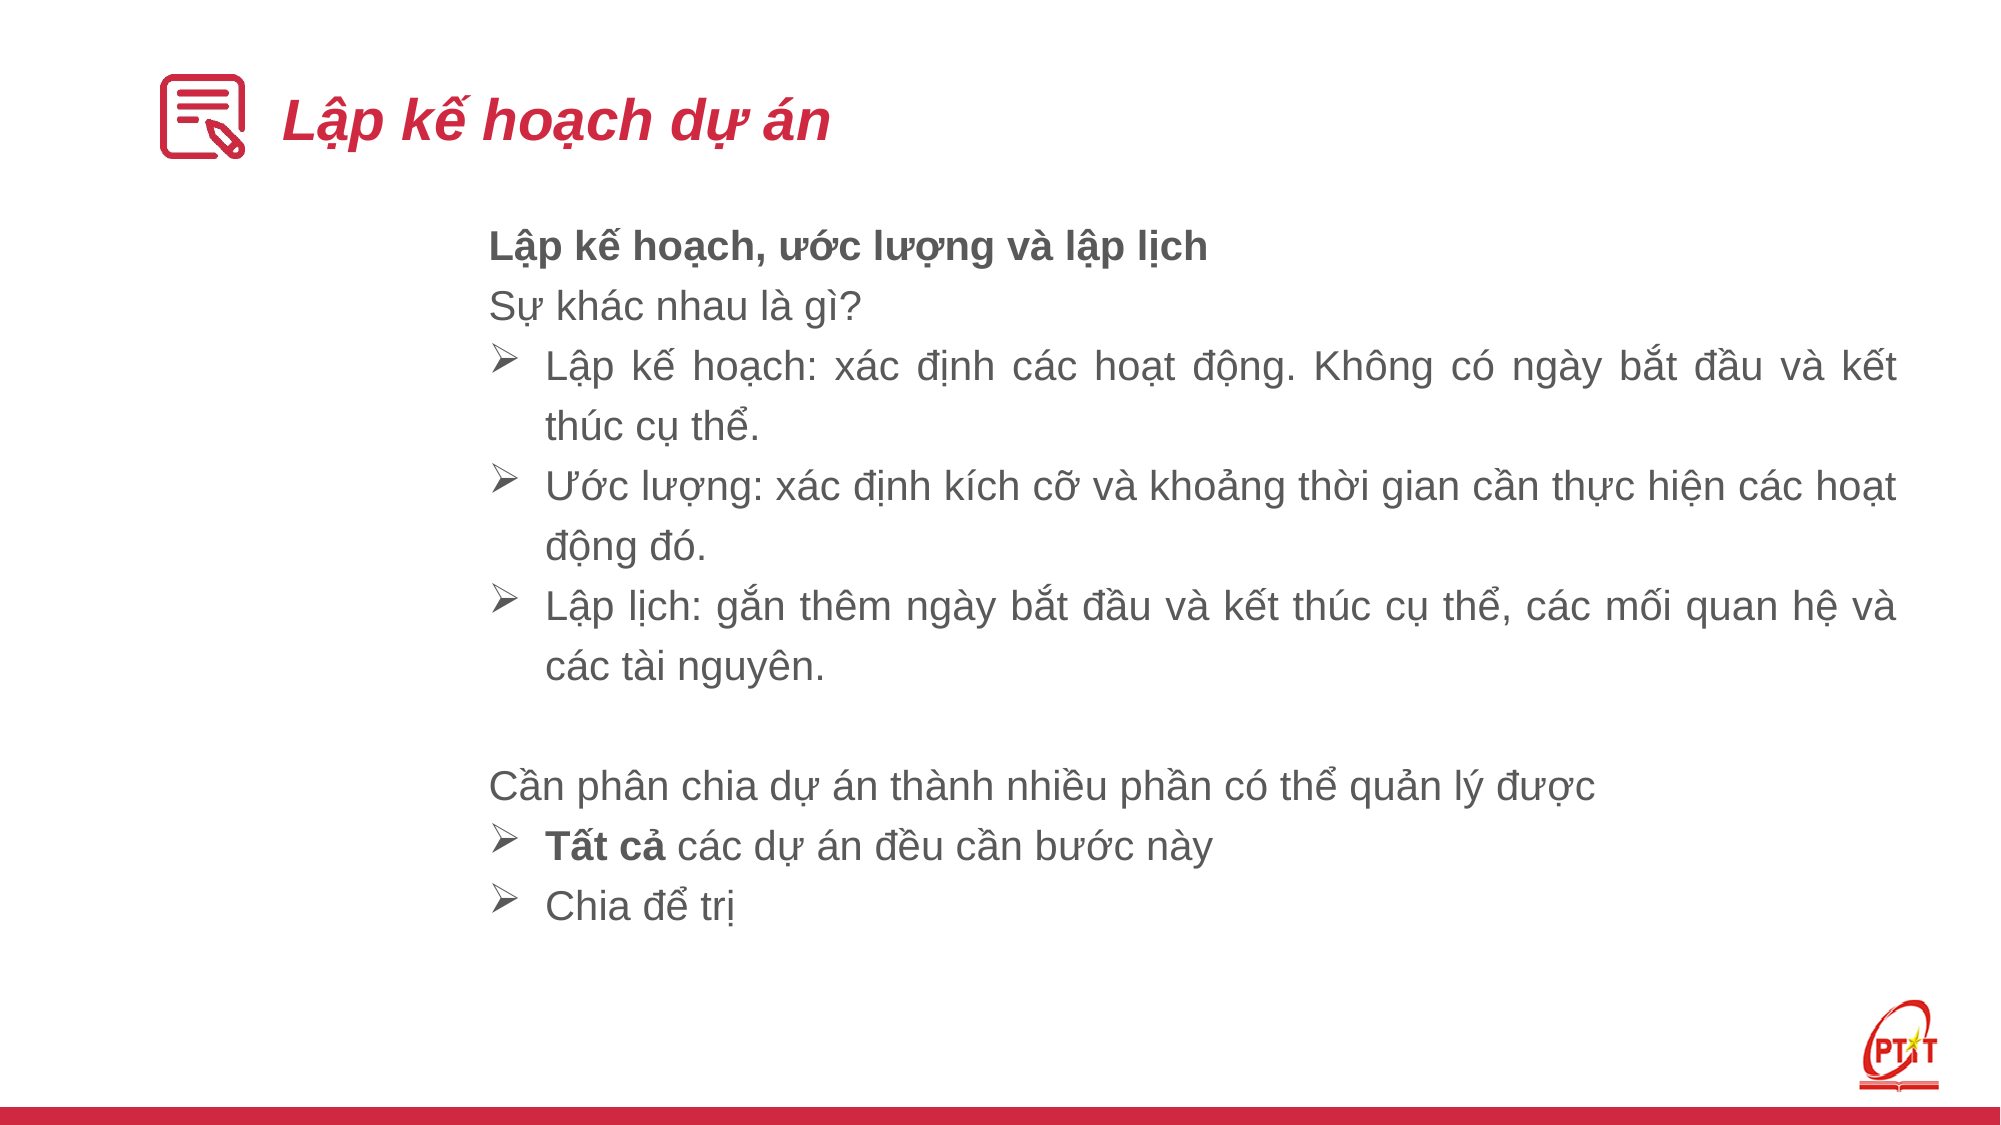

# Lập kế hoạch dự án
Lập kế hoạch, ước lượng và lập lịch
Sự khác nhau là gì?
Lập kế hoạch: xác định các hoạt động. Không có ngày bắt đầu và kết thúc cụ thể.
Ước lượng: xác định kích cỡ và khoảng thời gian cần thực hiện các hoạt động đó.
Lập lịch: gắn thêm ngày bắt đầu và kết thúc cụ thể, các mối quan hệ và các tài nguyên.

Cần phân chia dự án thành nhiều phần có thể quản lý được
Tất cả các dự án đều cần bước này
Chia để trị